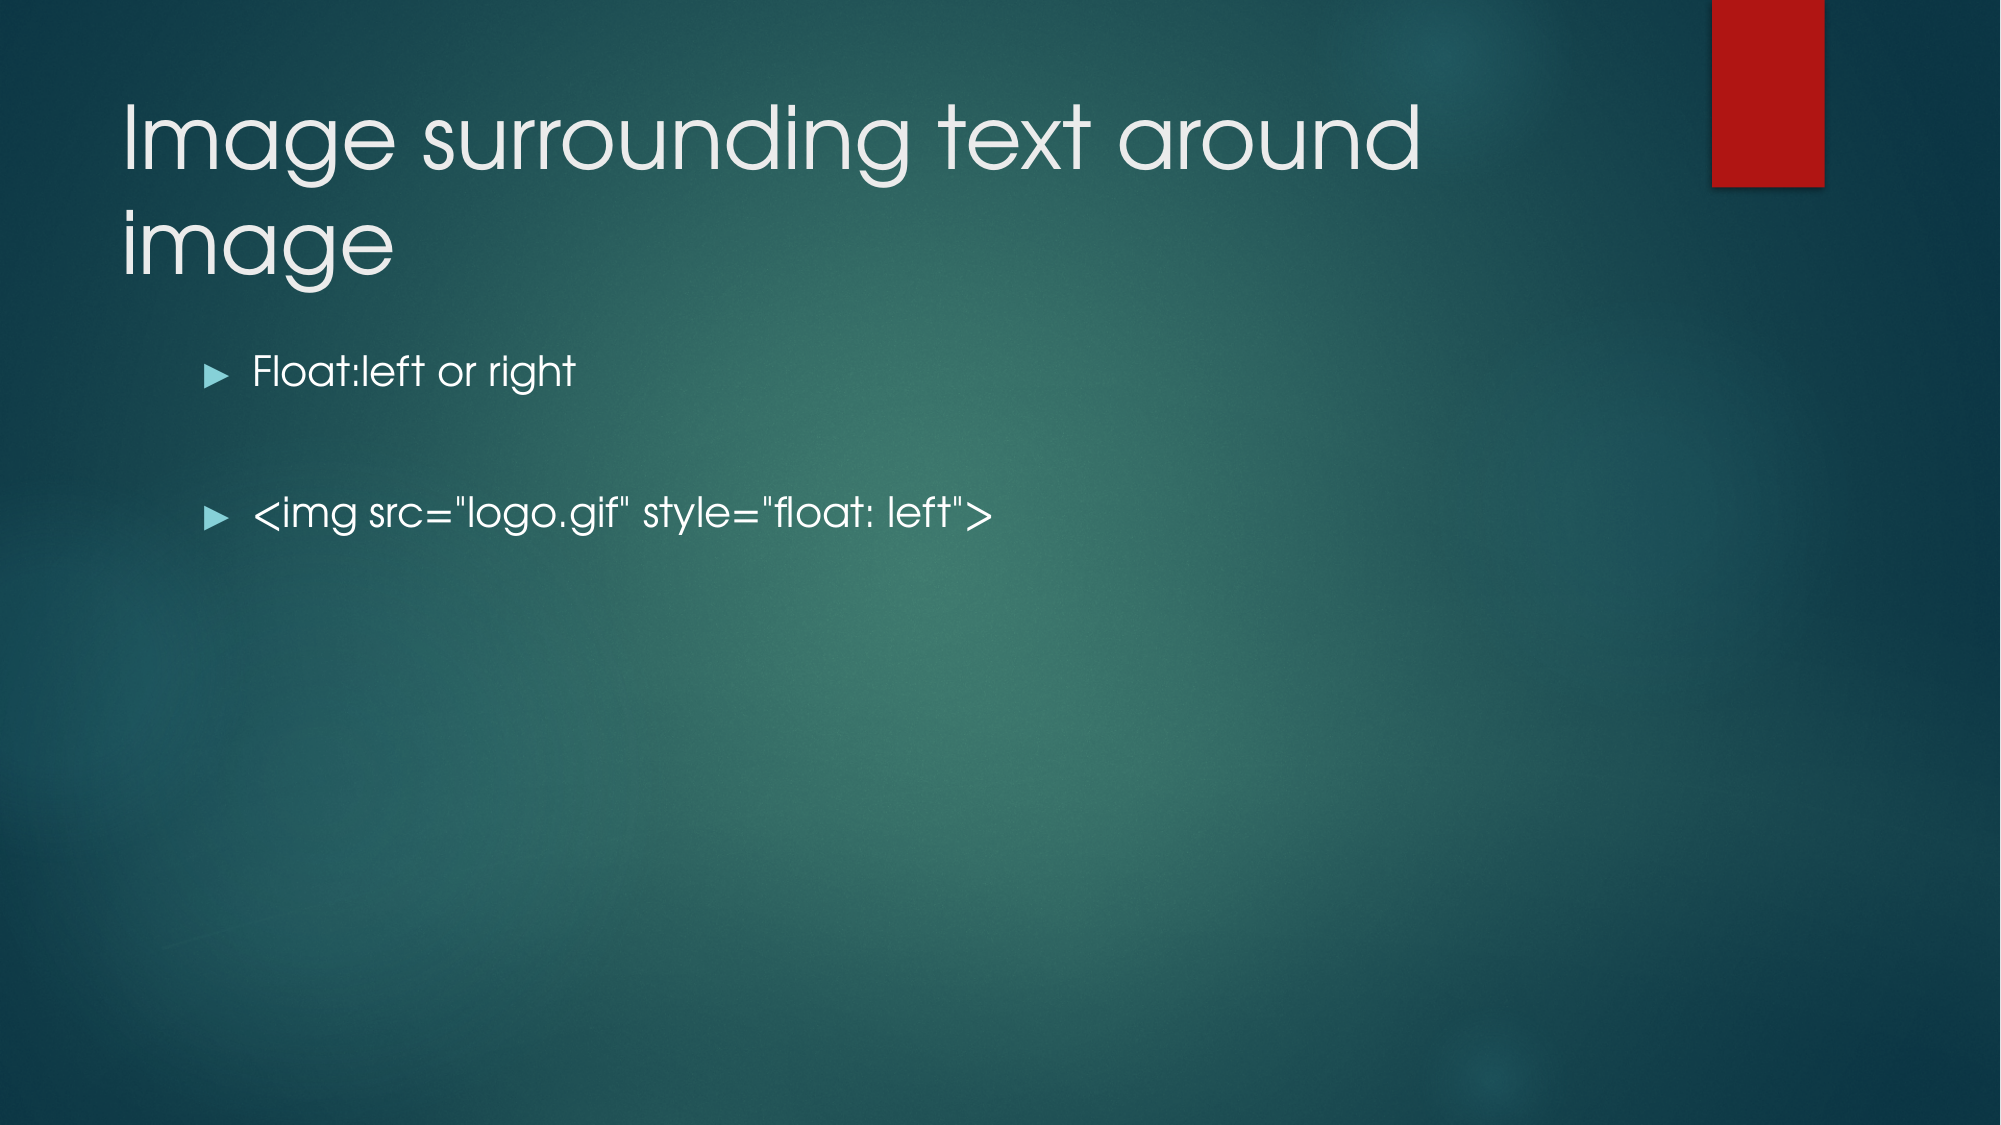

# Image surrounding text around image
Float:left or right

<img src="logo.gif" style="float: left">